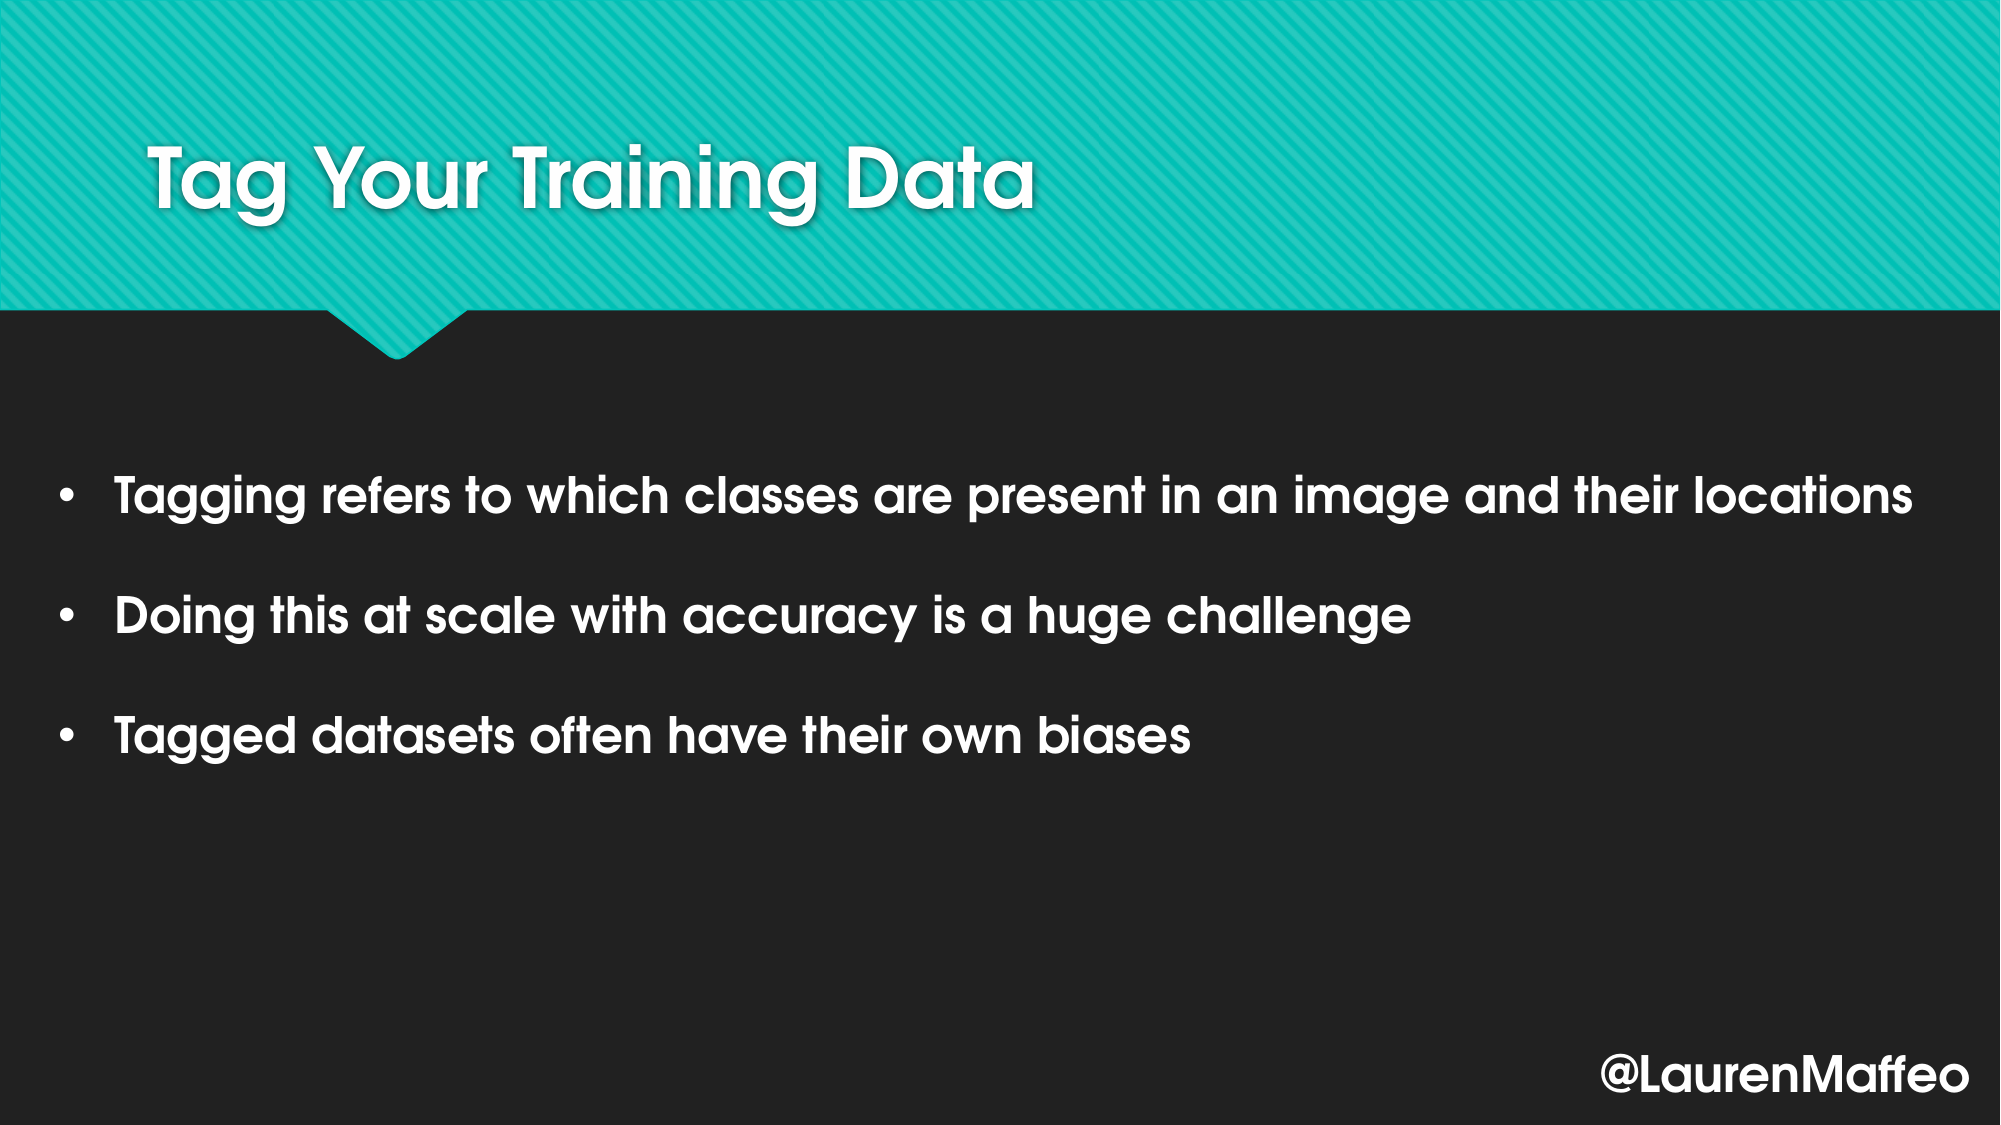

# Tag Your Training Data
Tagging refers to which classes are present in an image and their locations

Doing this at scale with accuracy is a huge challenge

Tagged datasets often have their own biases
@LaurenMaffeo